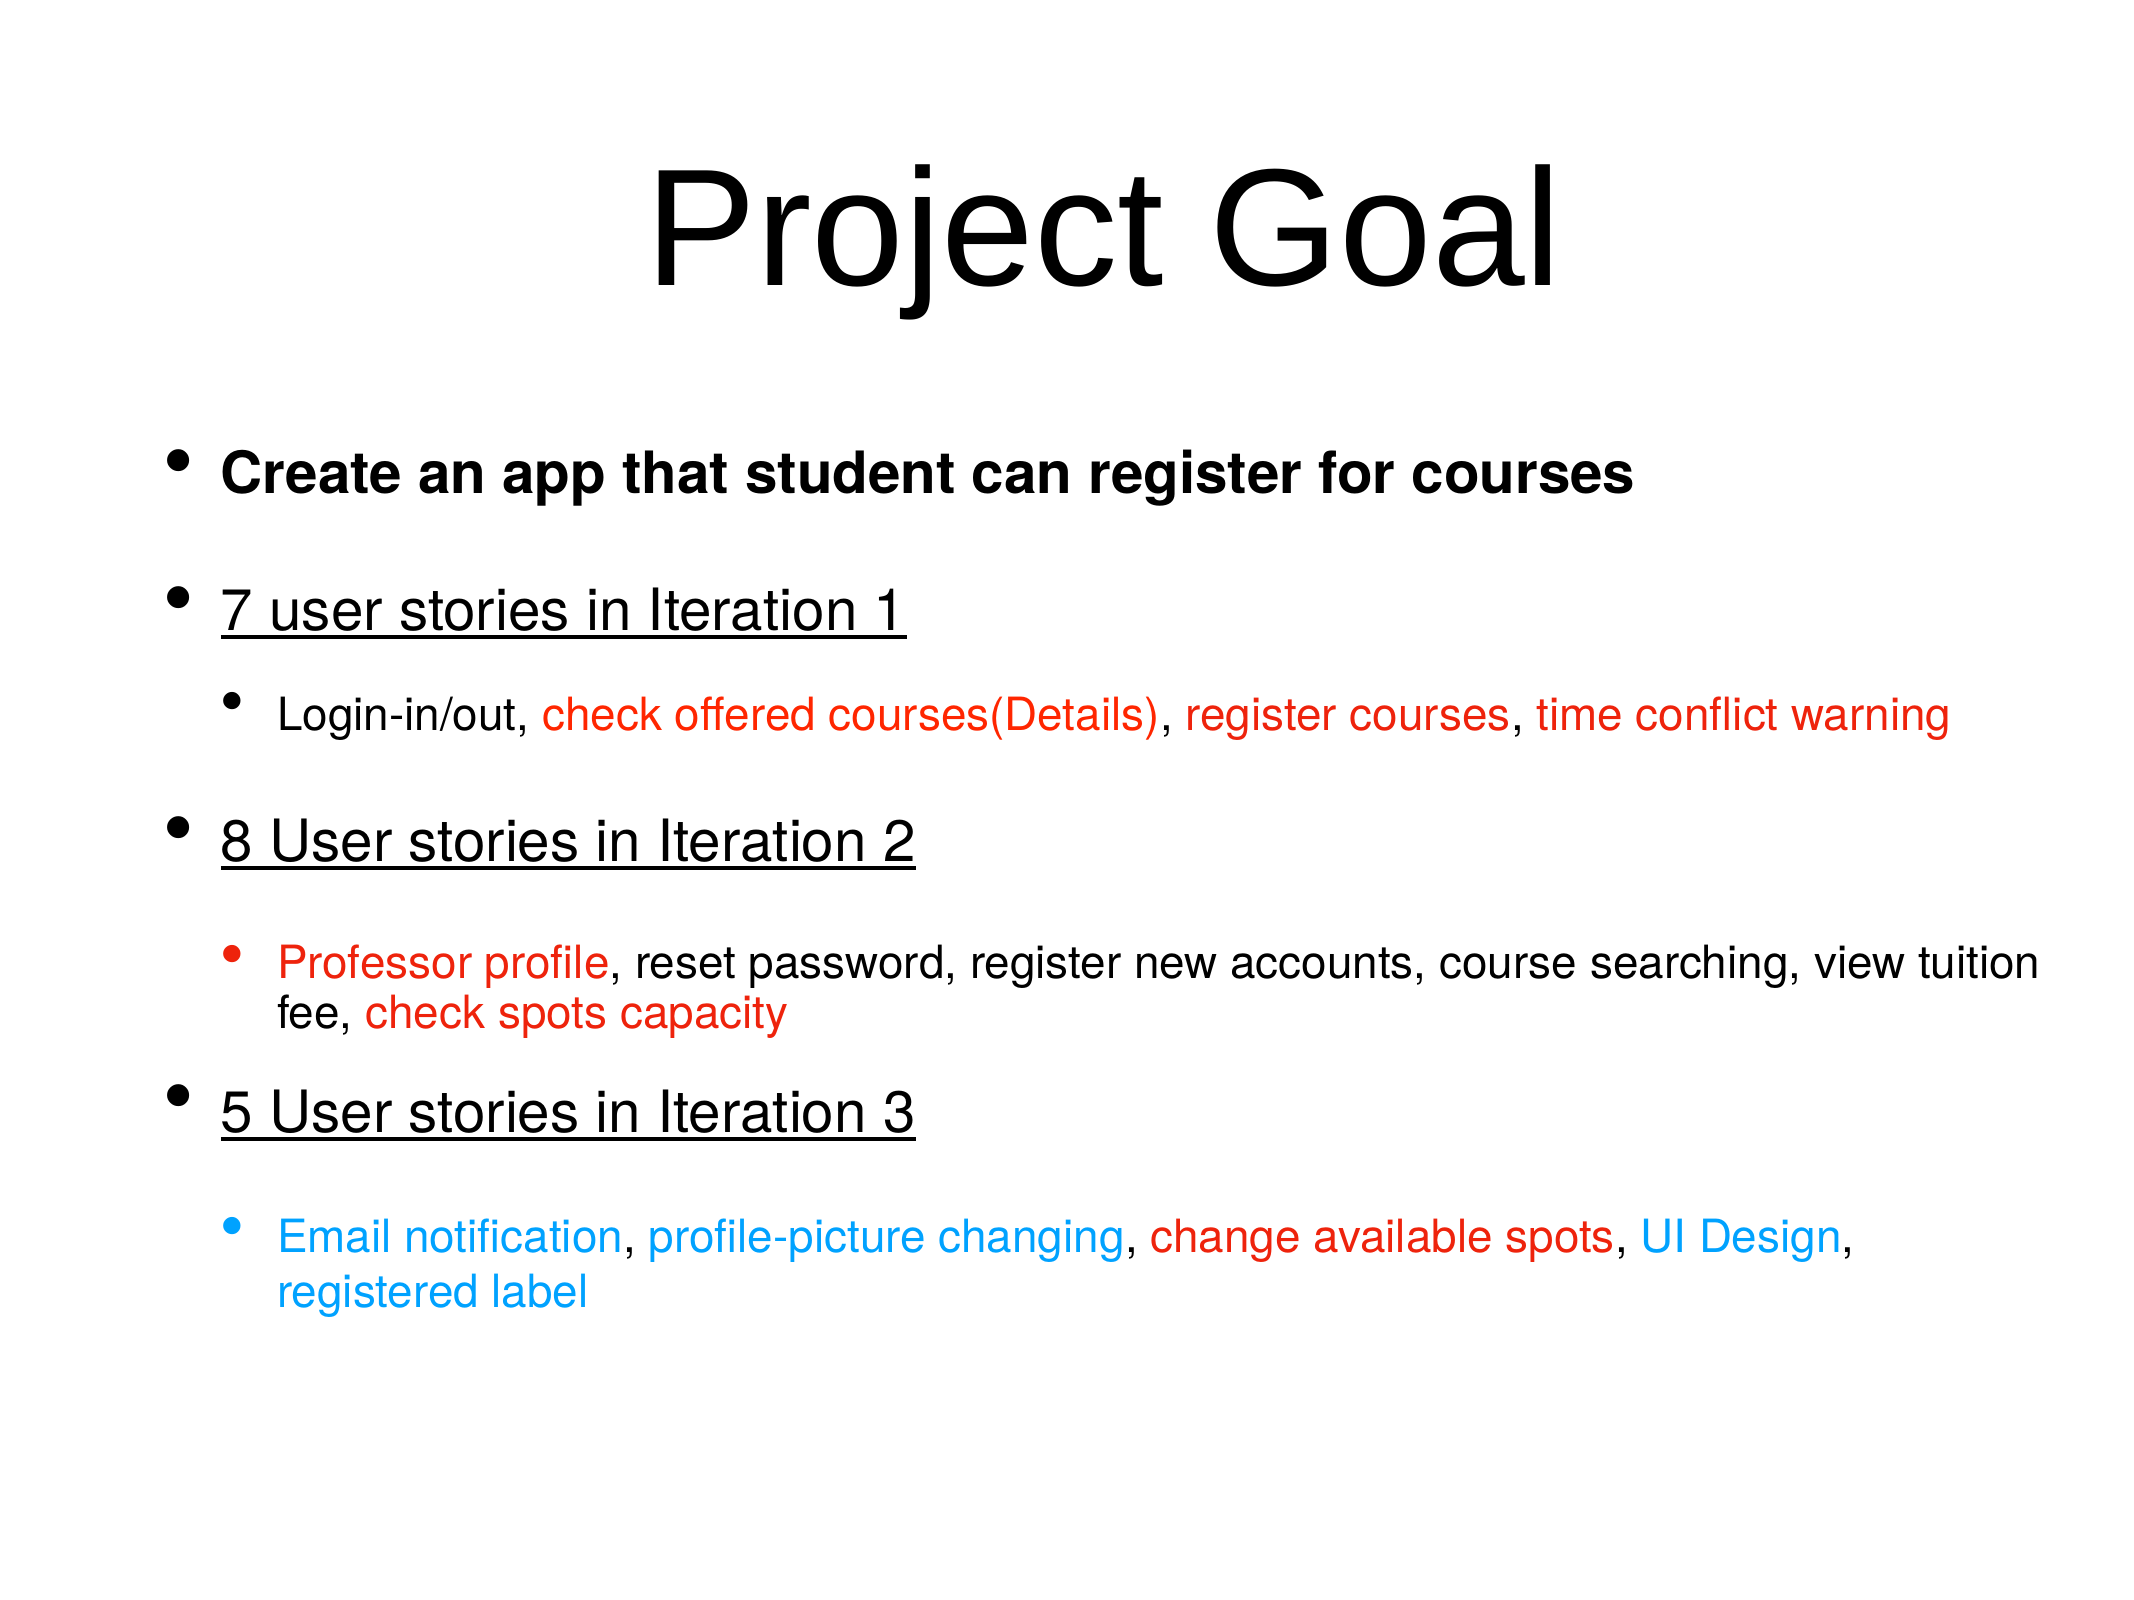

# Project Goal
Create an app that student can register for courses
7 user stories in Iteration 1
Login-in/out, check offered courses(Details), register courses, time conflict warning
8 User stories in Iteration 2
Professor profile, reset password, register new accounts, course searching, view tuition fee, check spots capacity
5 User stories in Iteration 3
Email notification, profile-picture changing, change available spots, UI Design, registered label